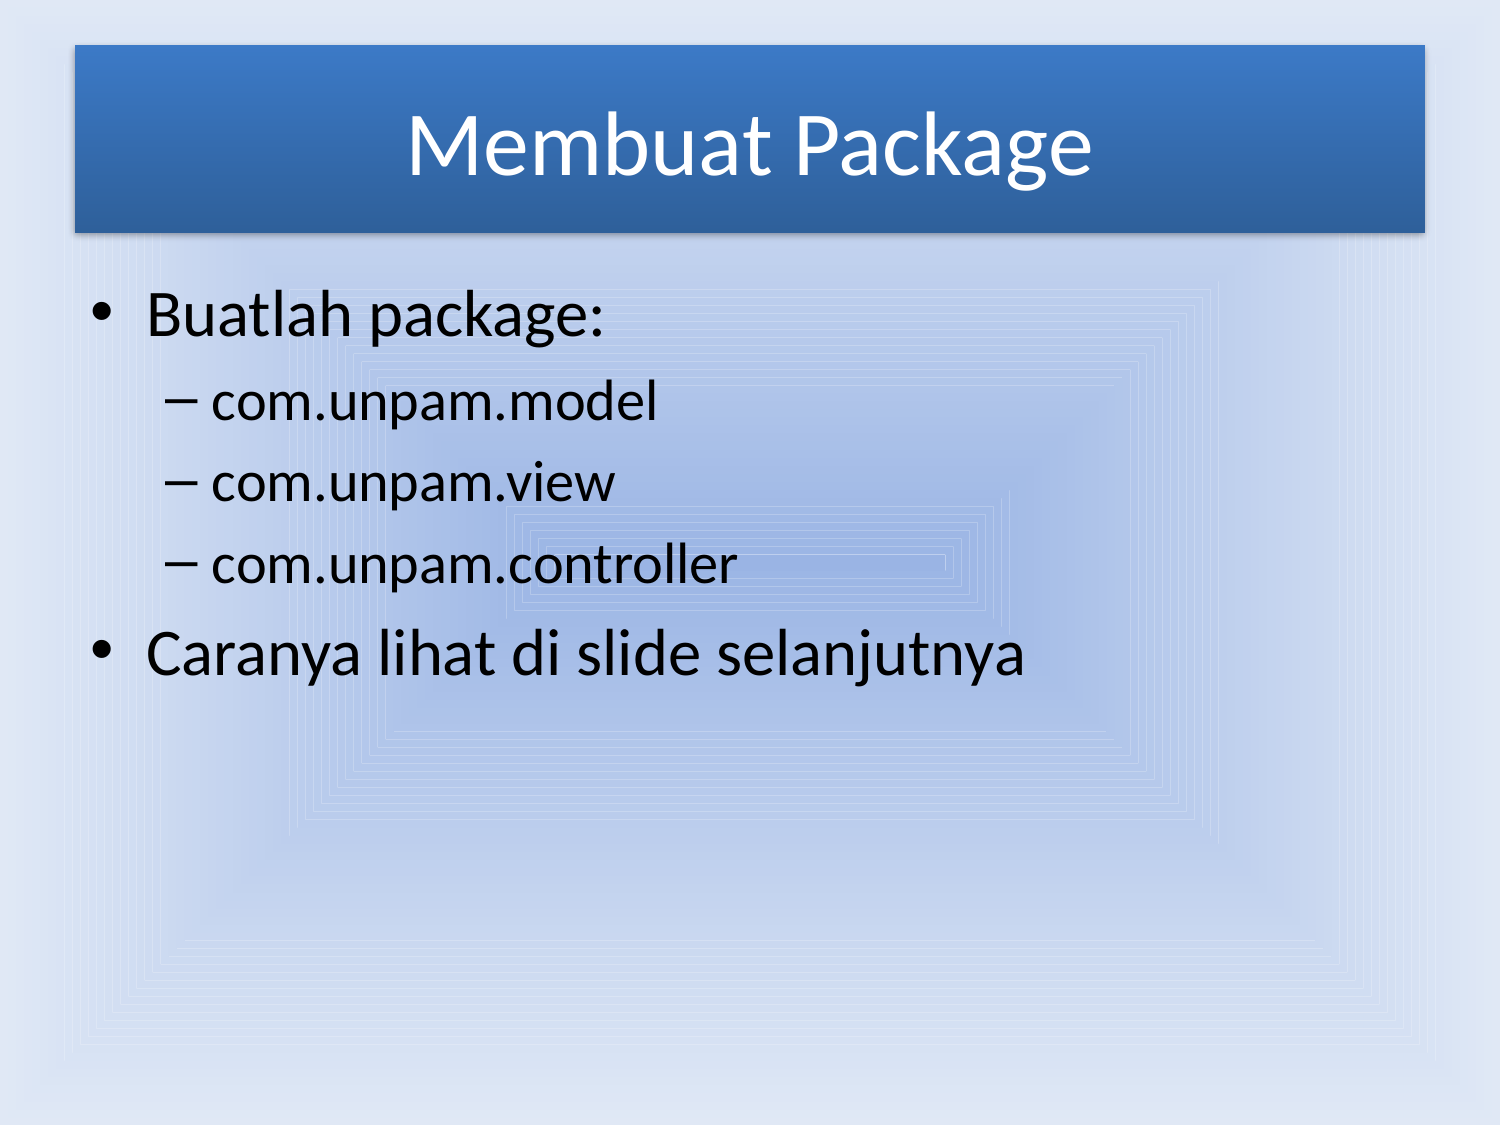

# Membuat Package
Buatlah package:
com.unpam.model
com.unpam.view
com.unpam.controller
Caranya lihat di slide selanjutnya